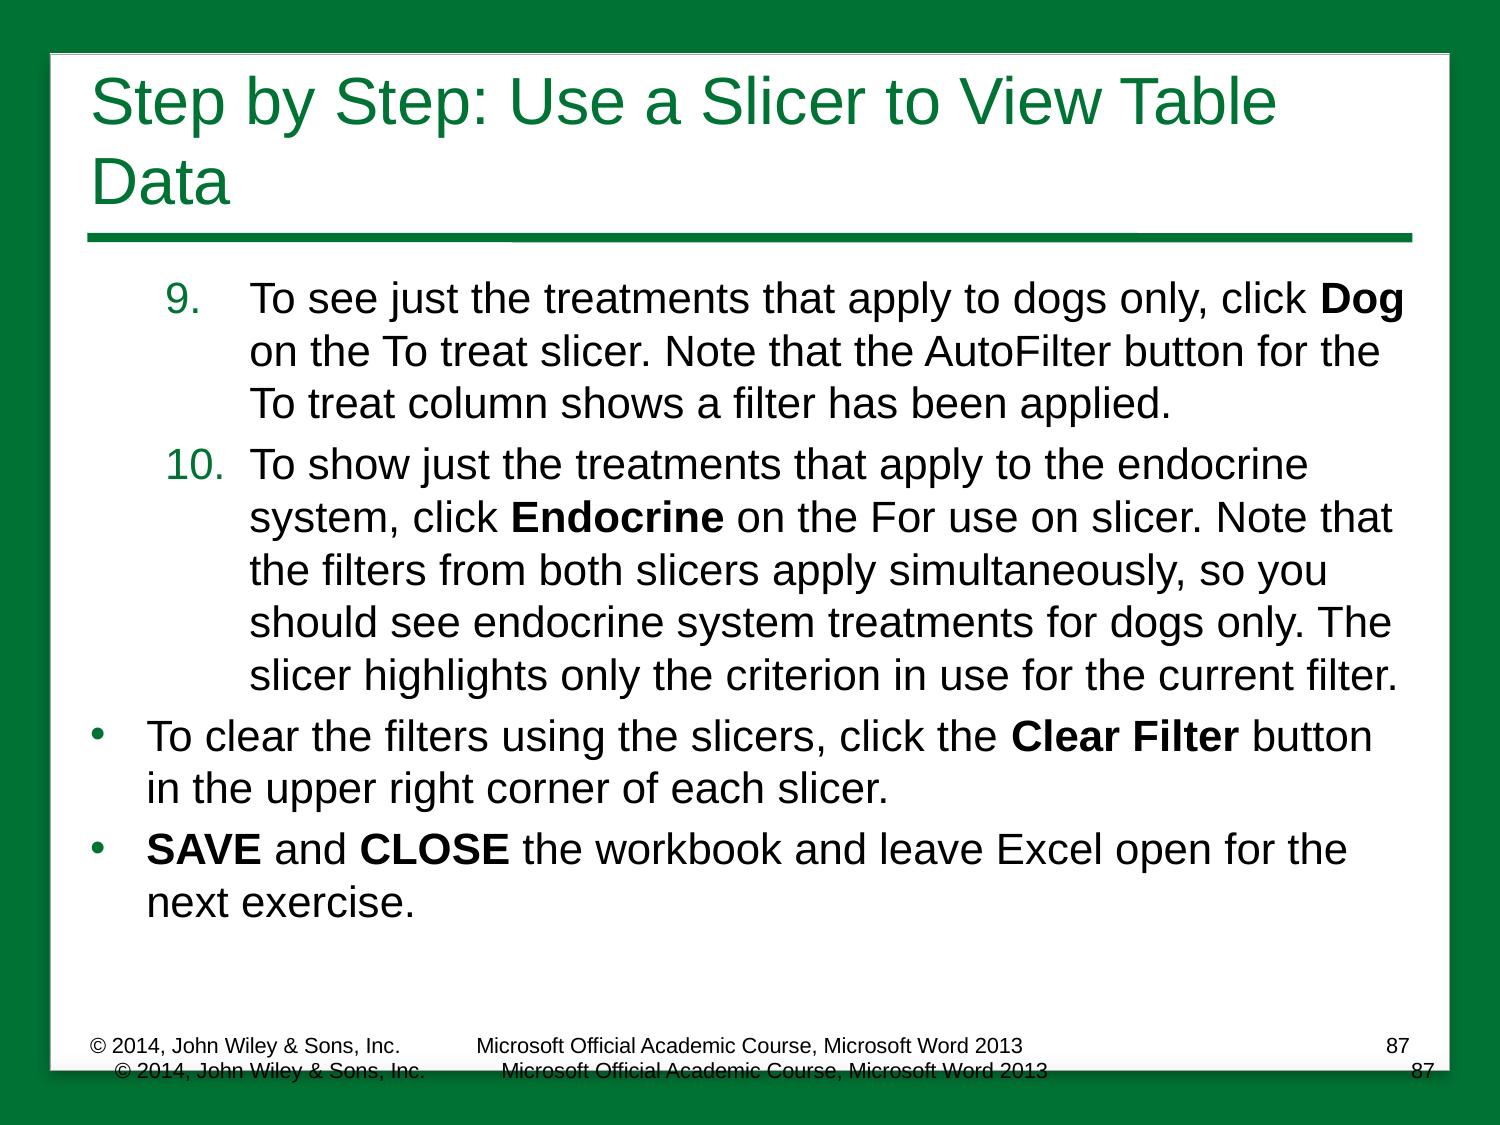

# Step by Step: Use a Slicer to View Table Data
To see just the treatments that apply to dogs only, click Dog on the To treat slicer. Note that the AutoFilter button for the To treat column shows a filter has been applied.
To show just the treatments that apply to the endocrine system, click Endocrine on the For use on slicer. Note that the filters from both slicers apply simultaneously, so you should see endocrine system treatments for dogs only. The slicer highlights only the criterion in use for the current filter.
To clear the filters using the slicers, click the Clear Filter button in the upper right corner of each slicer.
SAVE and CLOSE the workbook and leave Excel open for the next exercise.
© 2014, John Wiley & Sons, Inc.
Microsoft Official Academic Course, Microsoft Word 2013
87
© 2014, John Wiley & Sons, Inc.
Microsoft Official Academic Course, Microsoft Word 2013
87